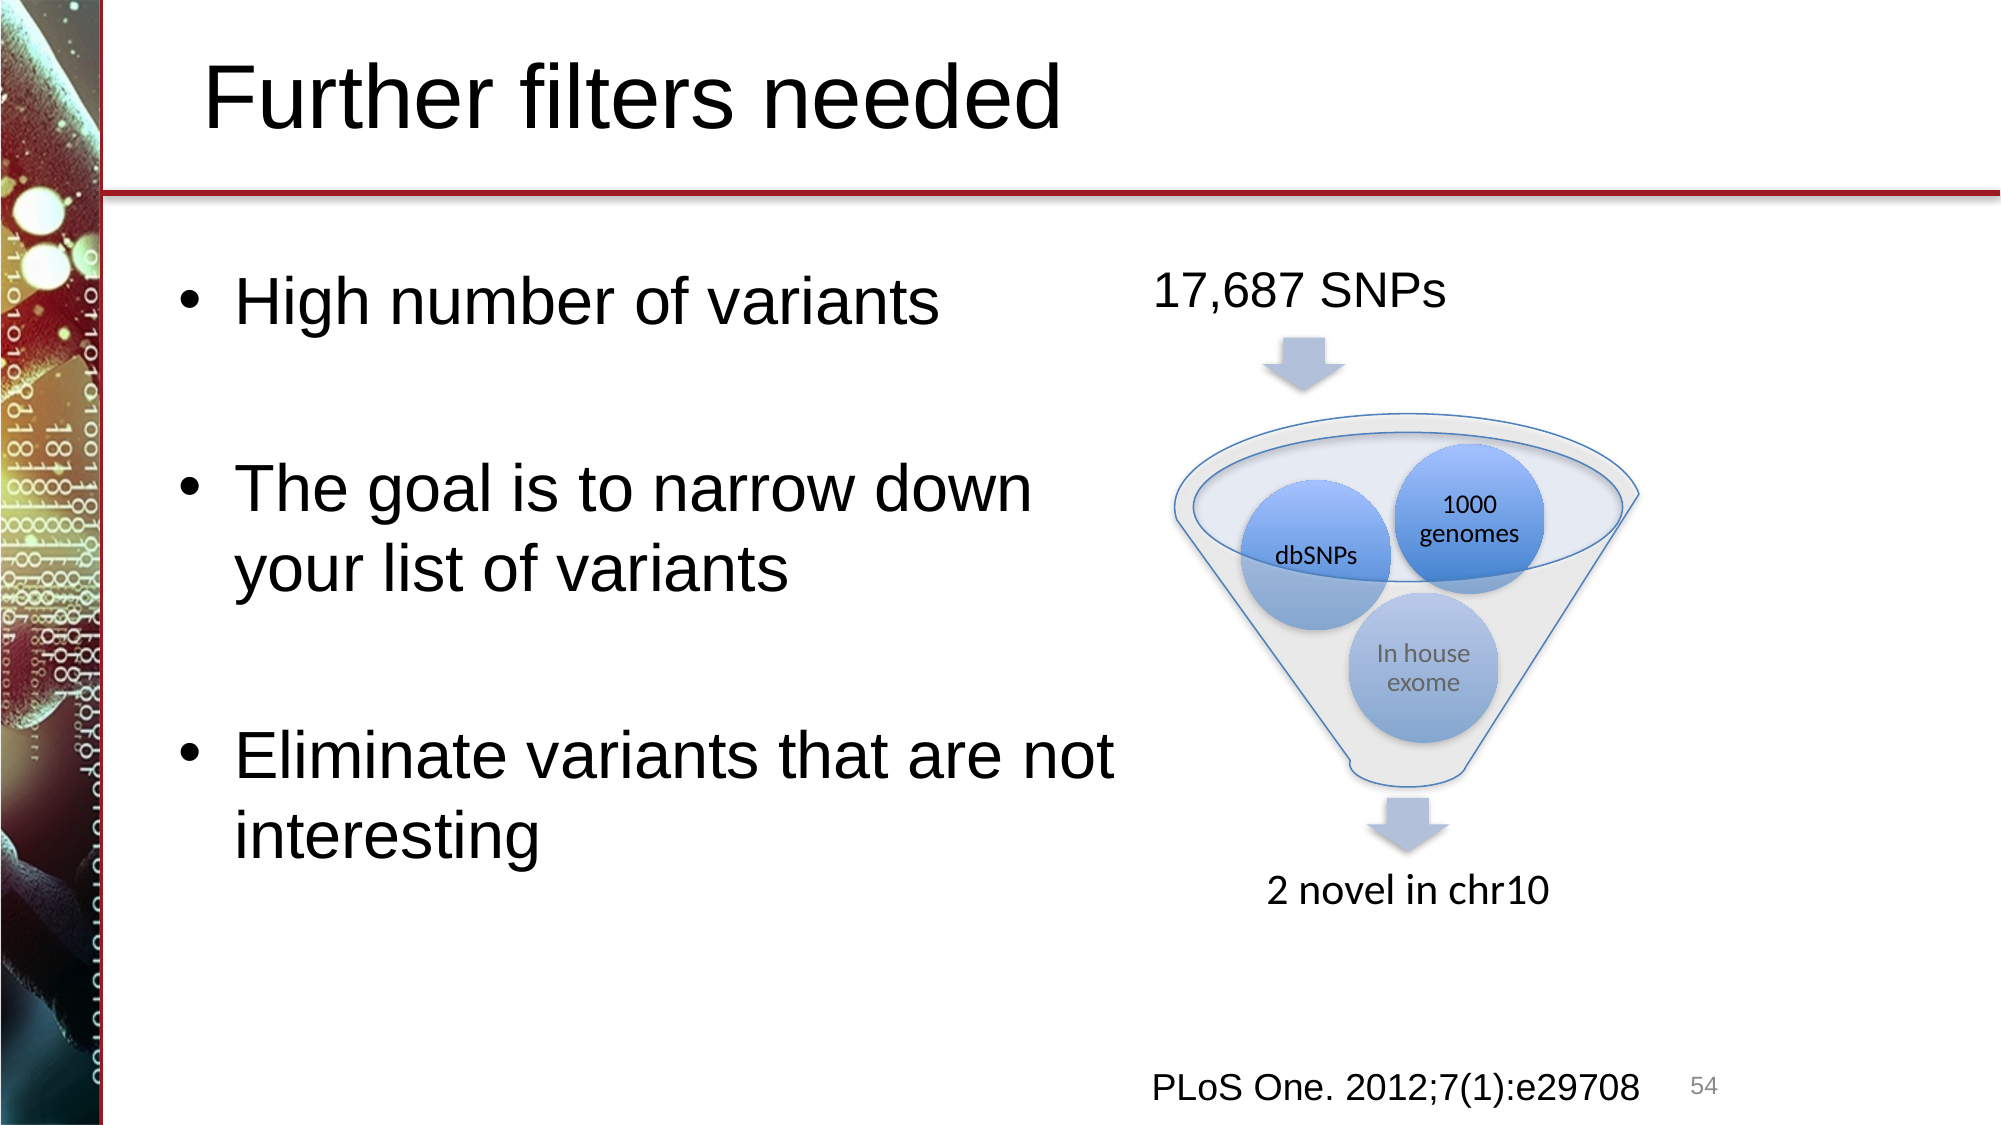

# Further filters needed

17,687 SNPs
High number of variants

The goal is to narrow down your list of variants

Eliminate variants that are not interesting

2 novel in chr10
In house exome
dbSNPs
1000 genomes
54
PLoS One. 2012;7(1):e29708